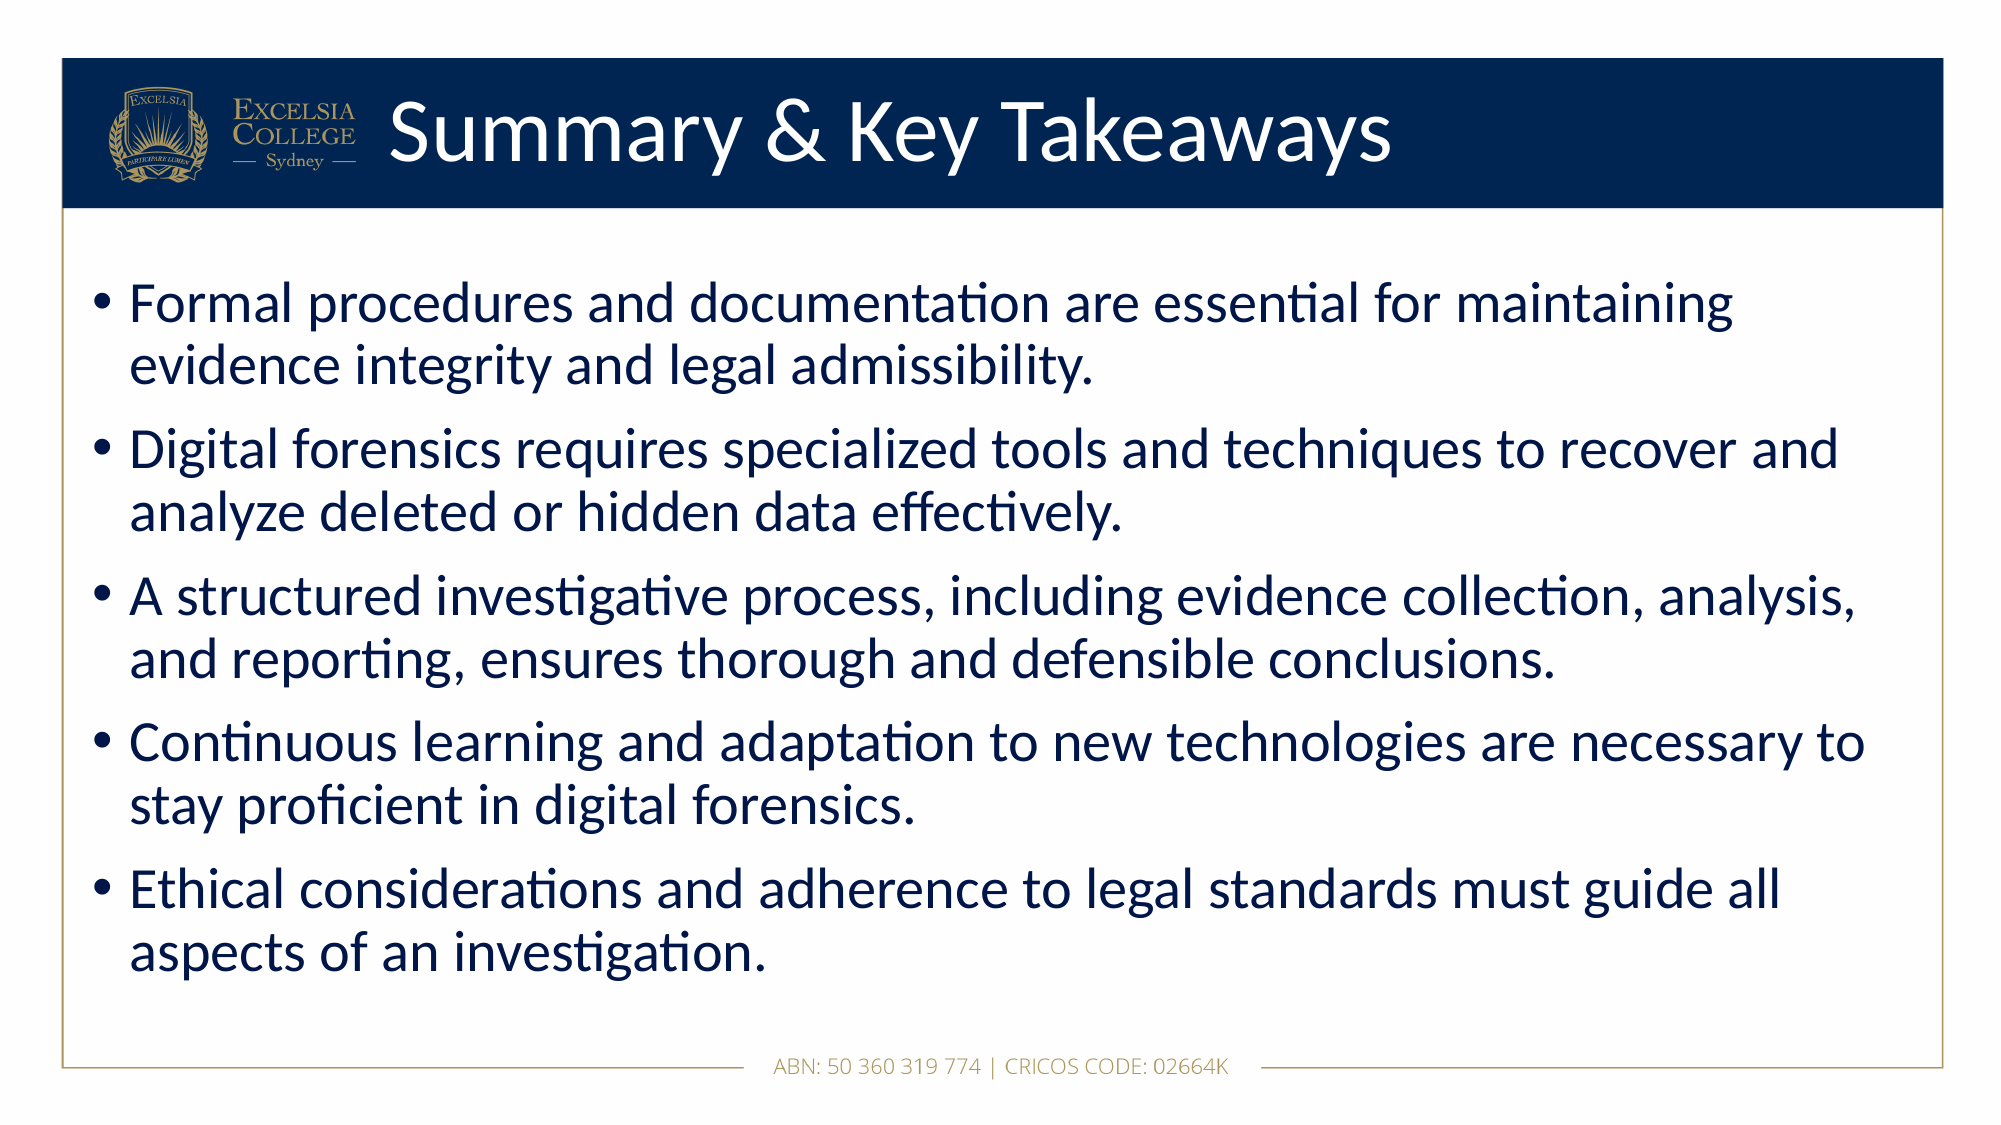

# Summary & Key Takeaways
Formal procedures and documentation are essential for maintaining evidence integrity and legal admissibility.
Digital forensics requires specialized tools and techniques to recover and analyze deleted or hidden data effectively.
A structured investigative process, including evidence collection, analysis, and reporting, ensures thorough and defensible conclusions.
Continuous learning and adaptation to new technologies are necessary to stay proficient in digital forensics.
Ethical considerations and adherence to legal standards must guide all aspects of an investigation.